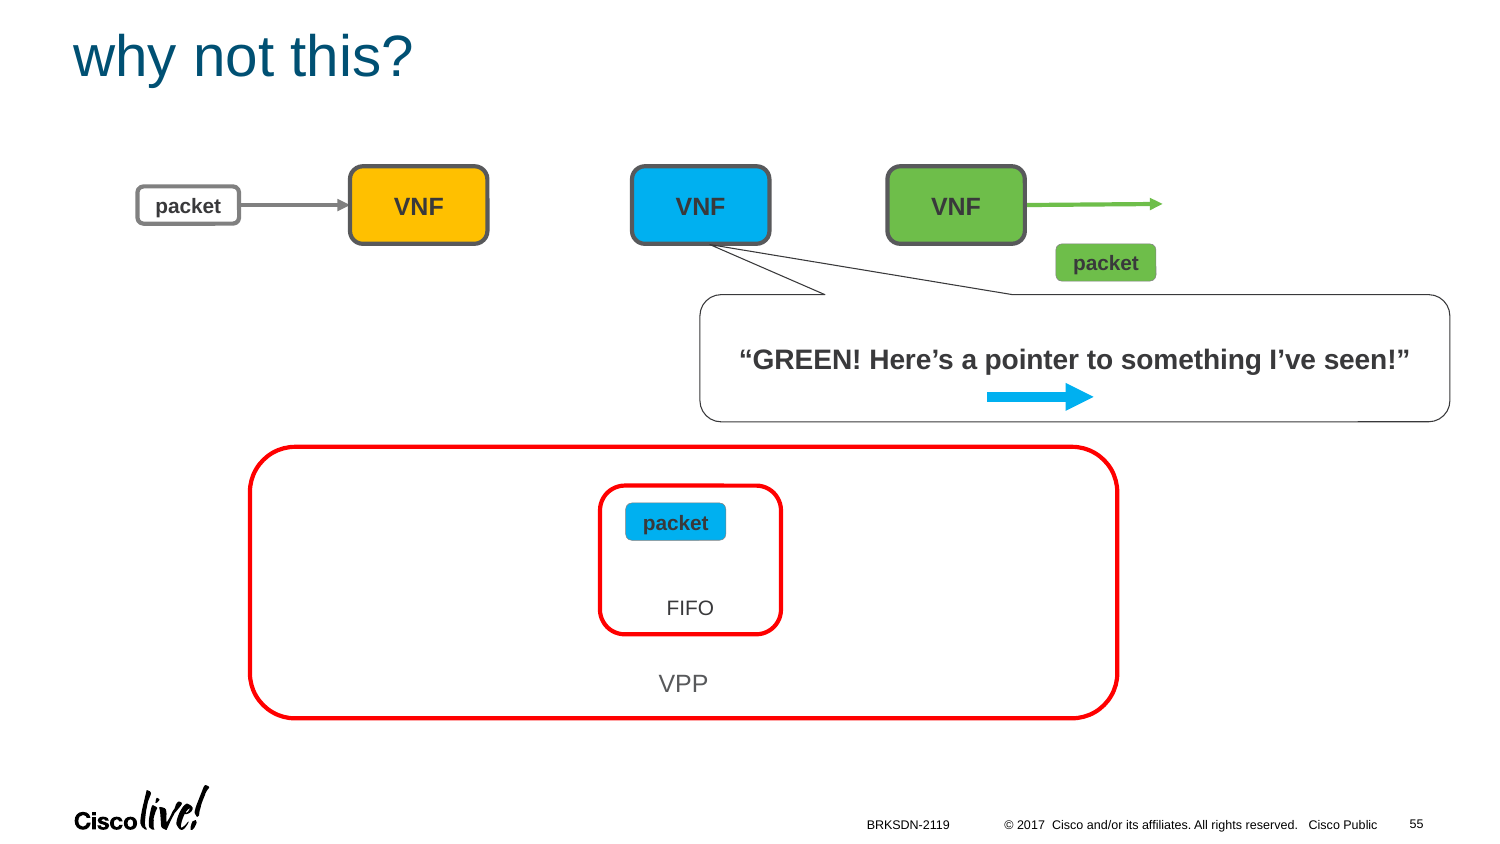

# why not this?
VNF
VNF
VNF
packet
packet
“GREEN! Here’s a pointer to something I’ve seen!”
VPP
FIFO
packet
55
BRKSDN-2119